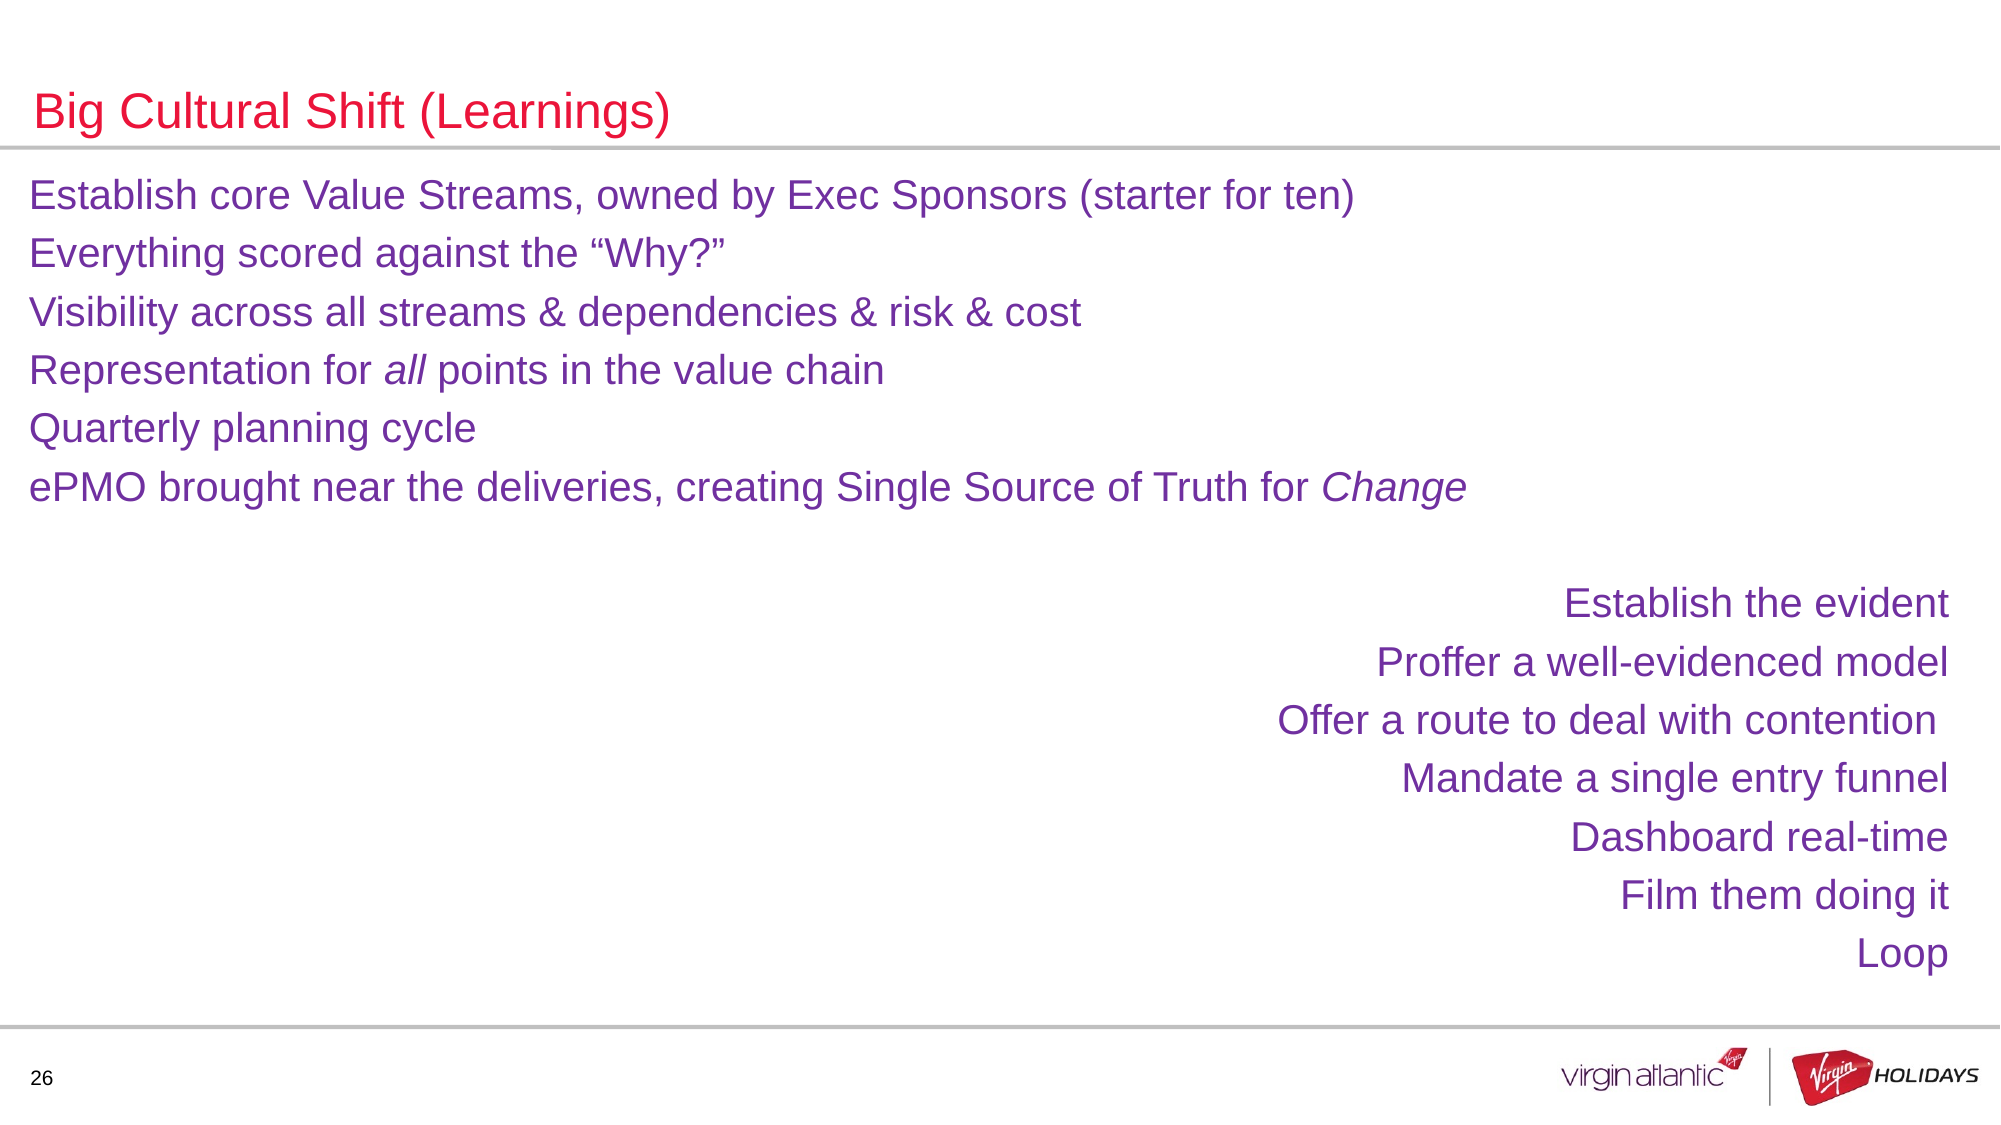

# Big Cultural Shift (Learnings)
Establish core Value Streams, owned by Exec Sponsors (starter for ten)
Everything scored against the “Why?”
Visibility across all streams & dependencies & risk & cost
Representation for all points in the value chain
Quarterly planning cycle
ePMO brought near the deliveries, creating Single Source of Truth for Change

Establish the evident
Proffer a well-evidenced model
Offer a route to deal with contention
Mandate a single entry funnel
Dashboard real-time
Film them doing it
Loop